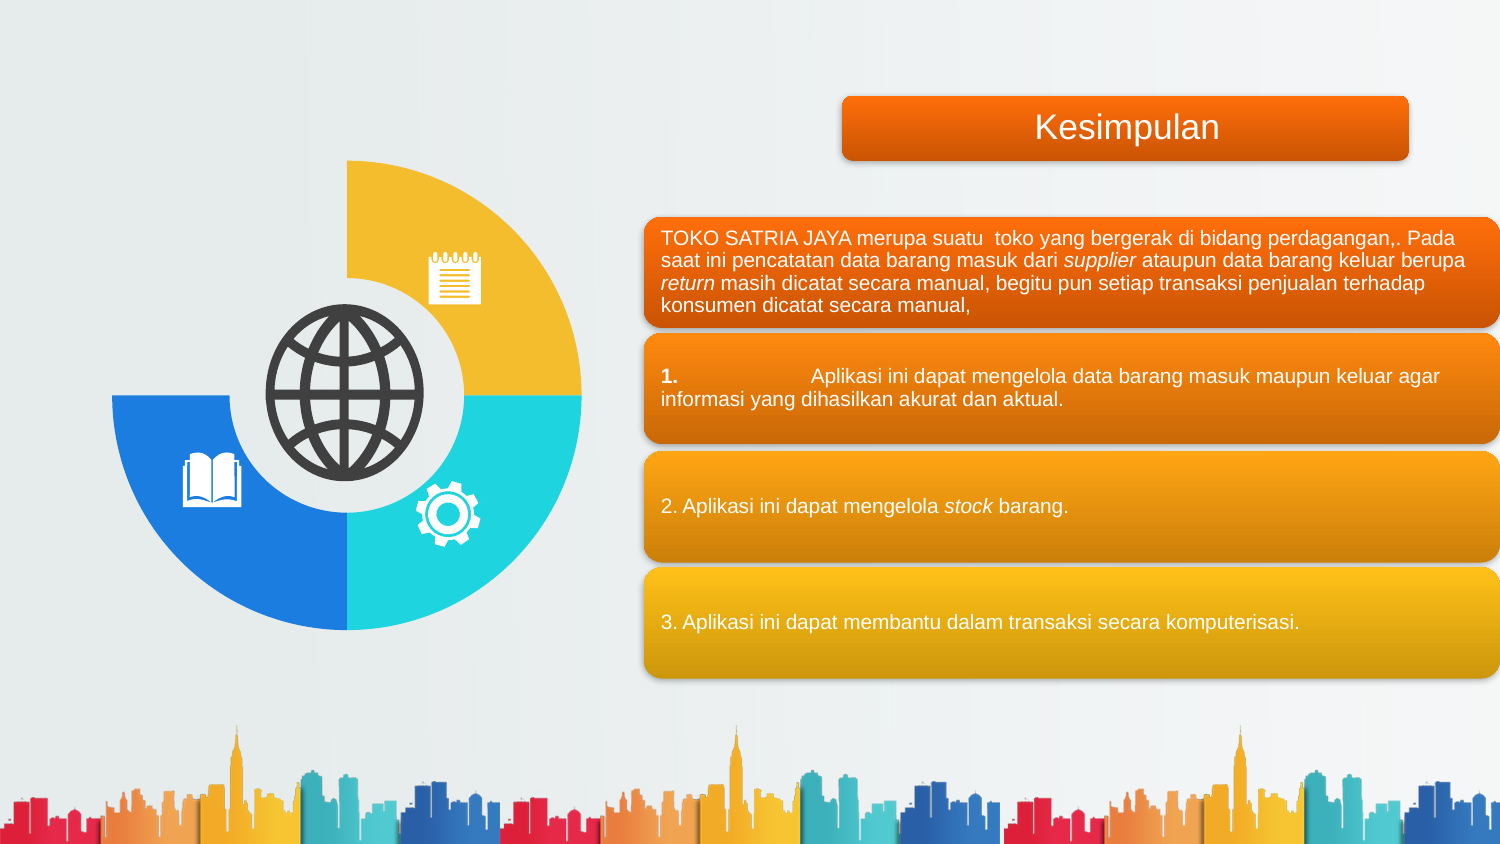

### Chart

| Category | Text |
|---|---|
| 1 | 25.0 |
| 2 | 25.0 |
| 3 | 25.0 |
| 4 | 25.0 |
Kesimpulan
TOKO SATRIA JAYA merupa suatu  toko yang bergerak di bidang perdagangan,. Pada saat ini pencatatan data barang masuk dari supplier ataupun data barang keluar berupa return masih dicatat secara manual, begitu pun setiap transaksi penjualan terhadap konsumen dicatat secara manual,
1.	Aplikasi ini dapat mengelola data barang masuk maupun keluar agar informasi yang dihasilkan akurat dan aktual.
2. Aplikasi ini dapat mengelola stock barang.
3. Aplikasi ini dapat membantu dalam transaksi secara komputerisasi.